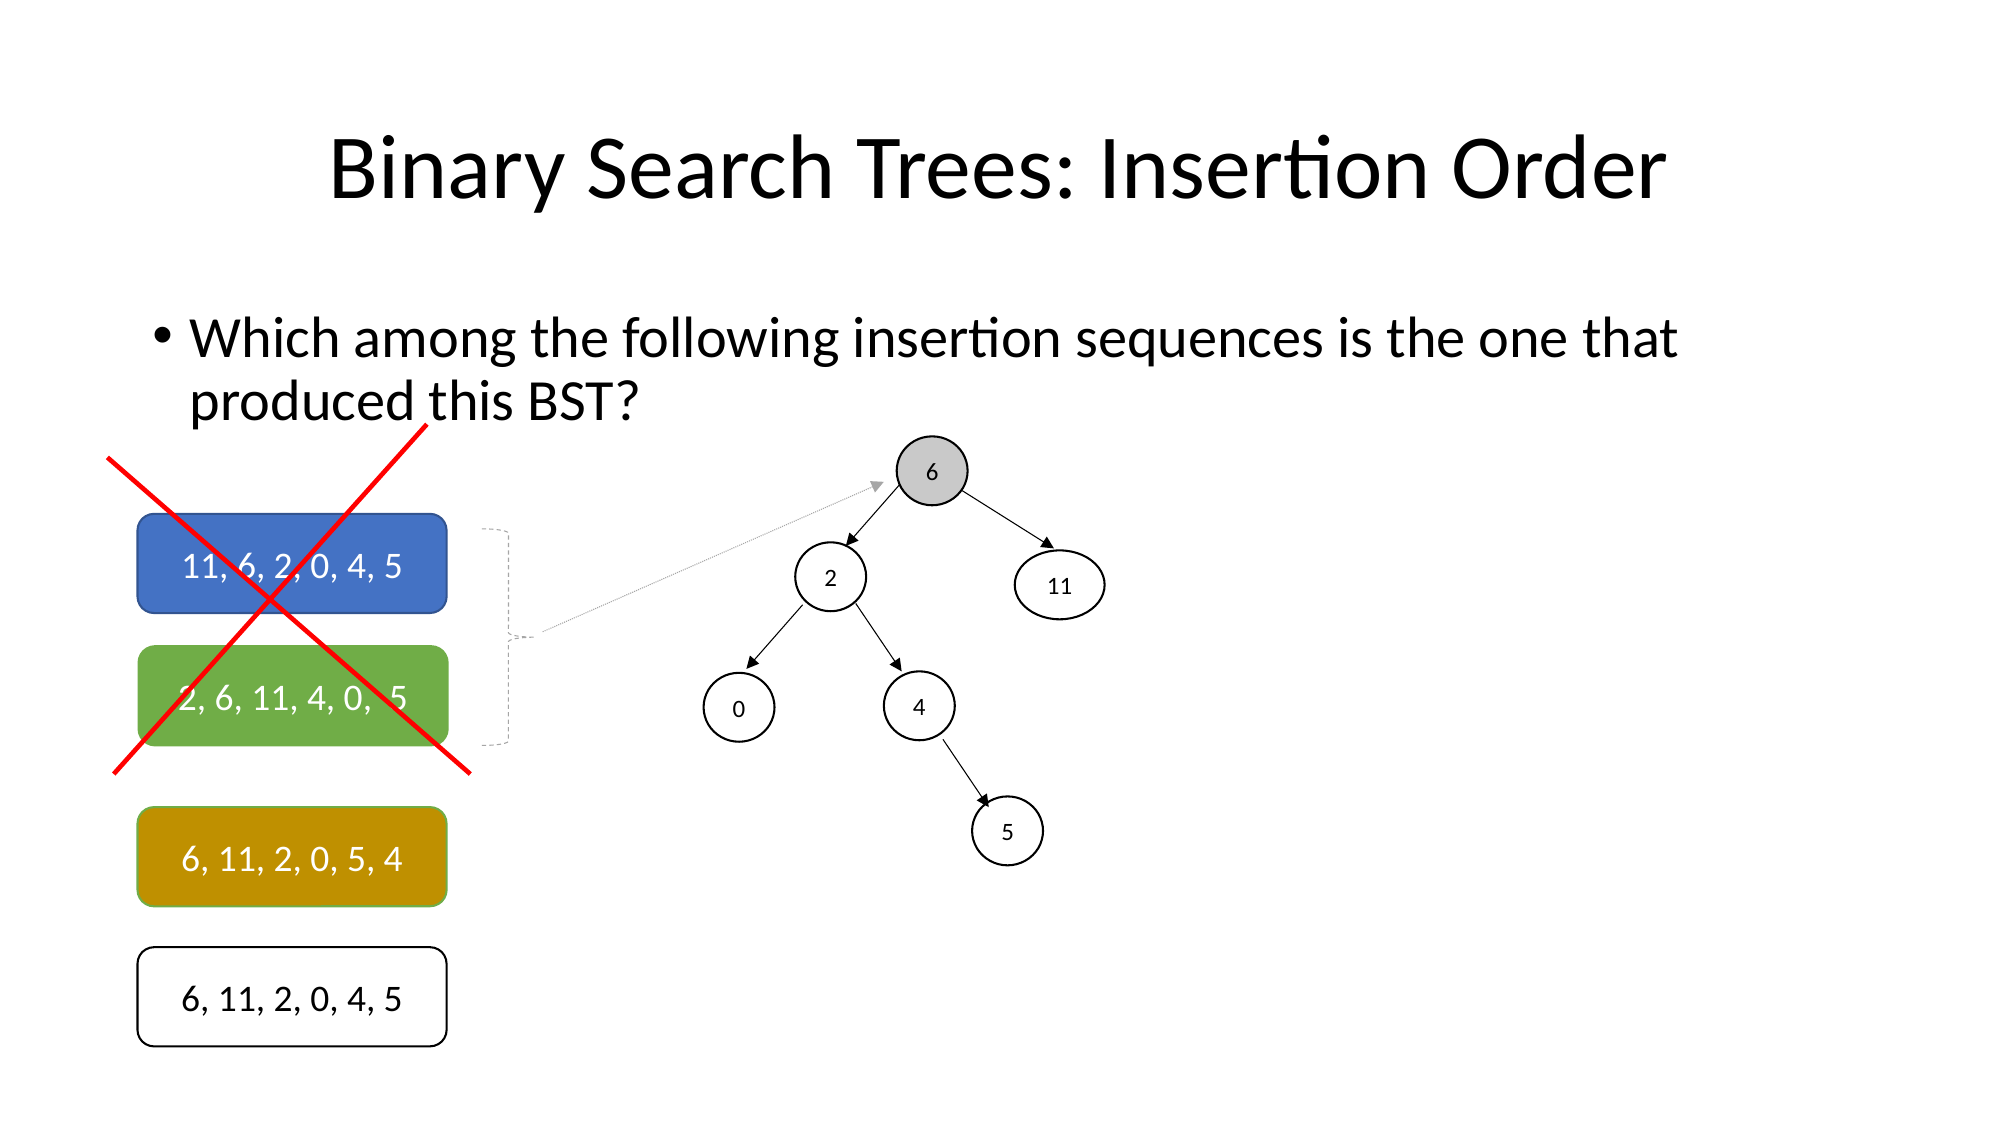

# Binary Search Trees: Insertion Order
Which among the following insertion sequences is the one that produced this BST?

6
11, 6, 2, 0, 4, 5

2
11
2, 6, 11, 4, 0,  5
4
0
5
6, 11, 2, 0, 5, 4
6, 11, 2, 0, 4, 5